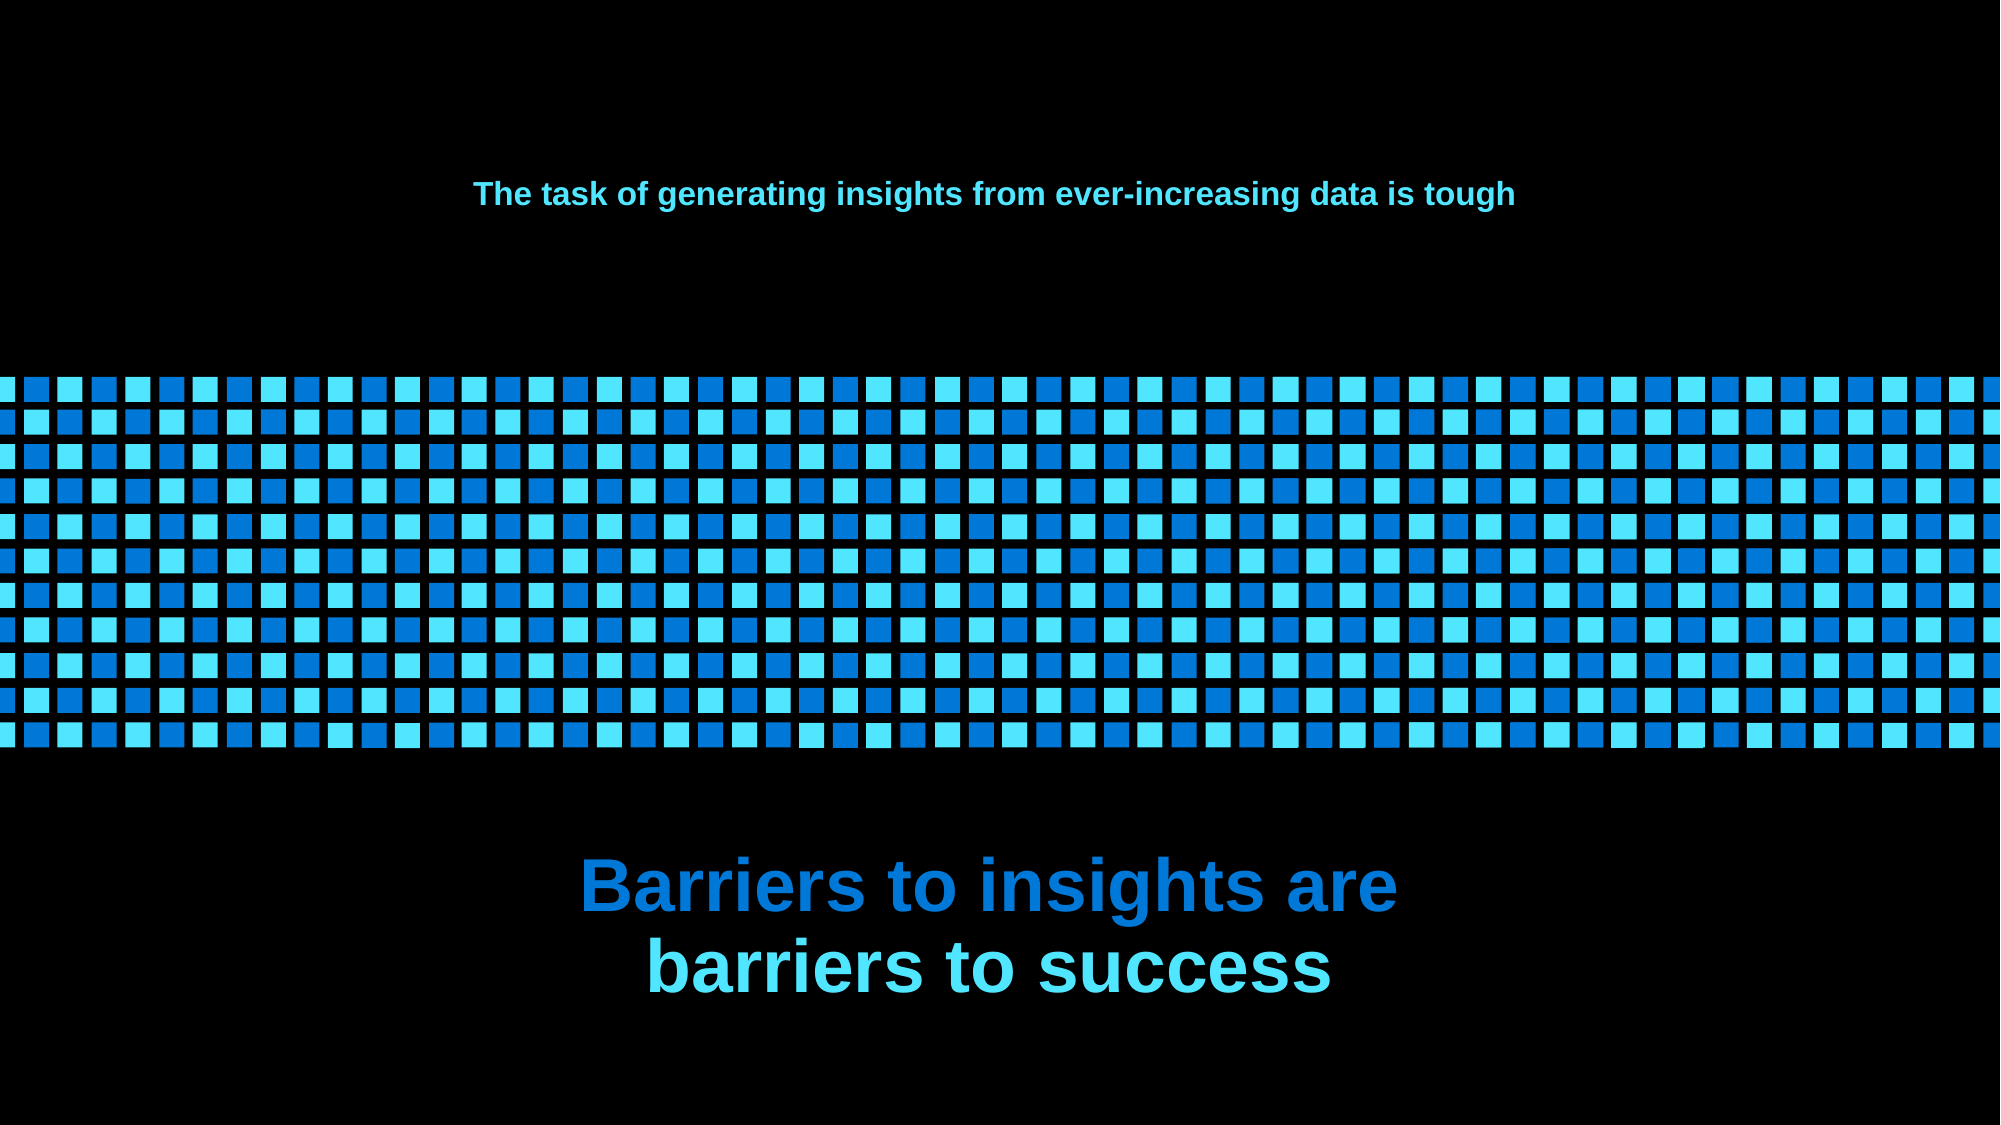

# Organizations that transform data into insights outperform the competition
The task of generating insights from ever-increasing data is tough

Barriers to insights are
barriers to success

Nearly double
operating margin

$100M in additional
operating income